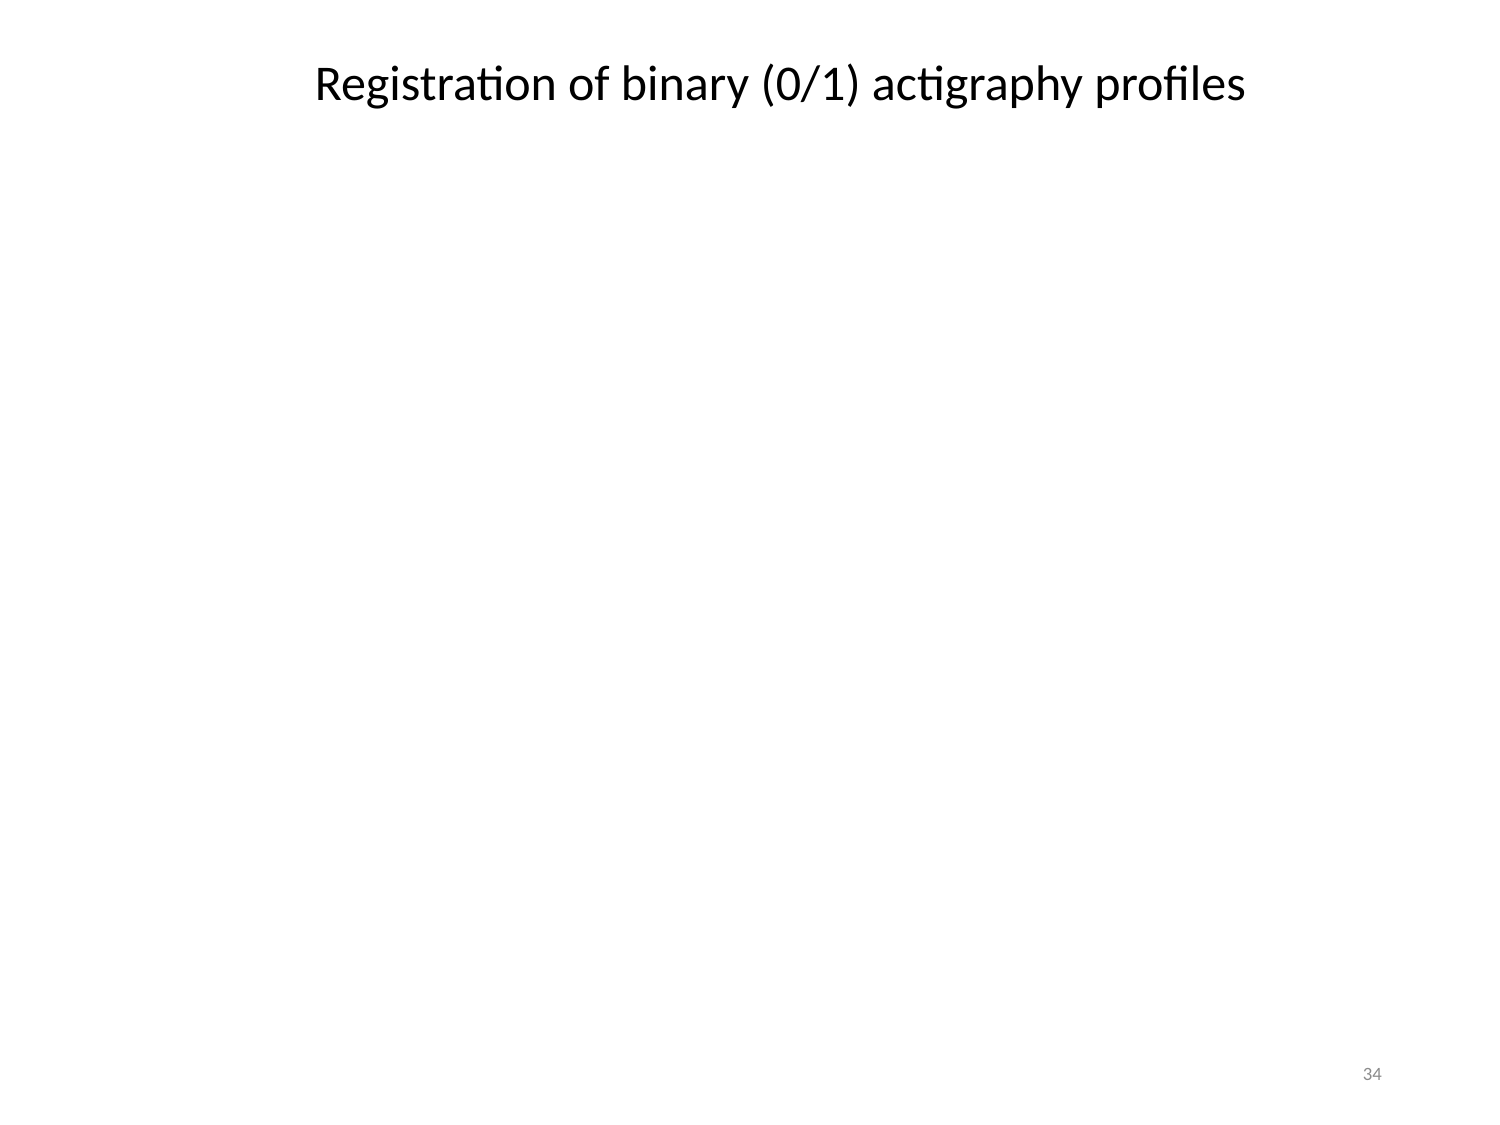

# Registration of binary (0/1) actigraphy profiles

34